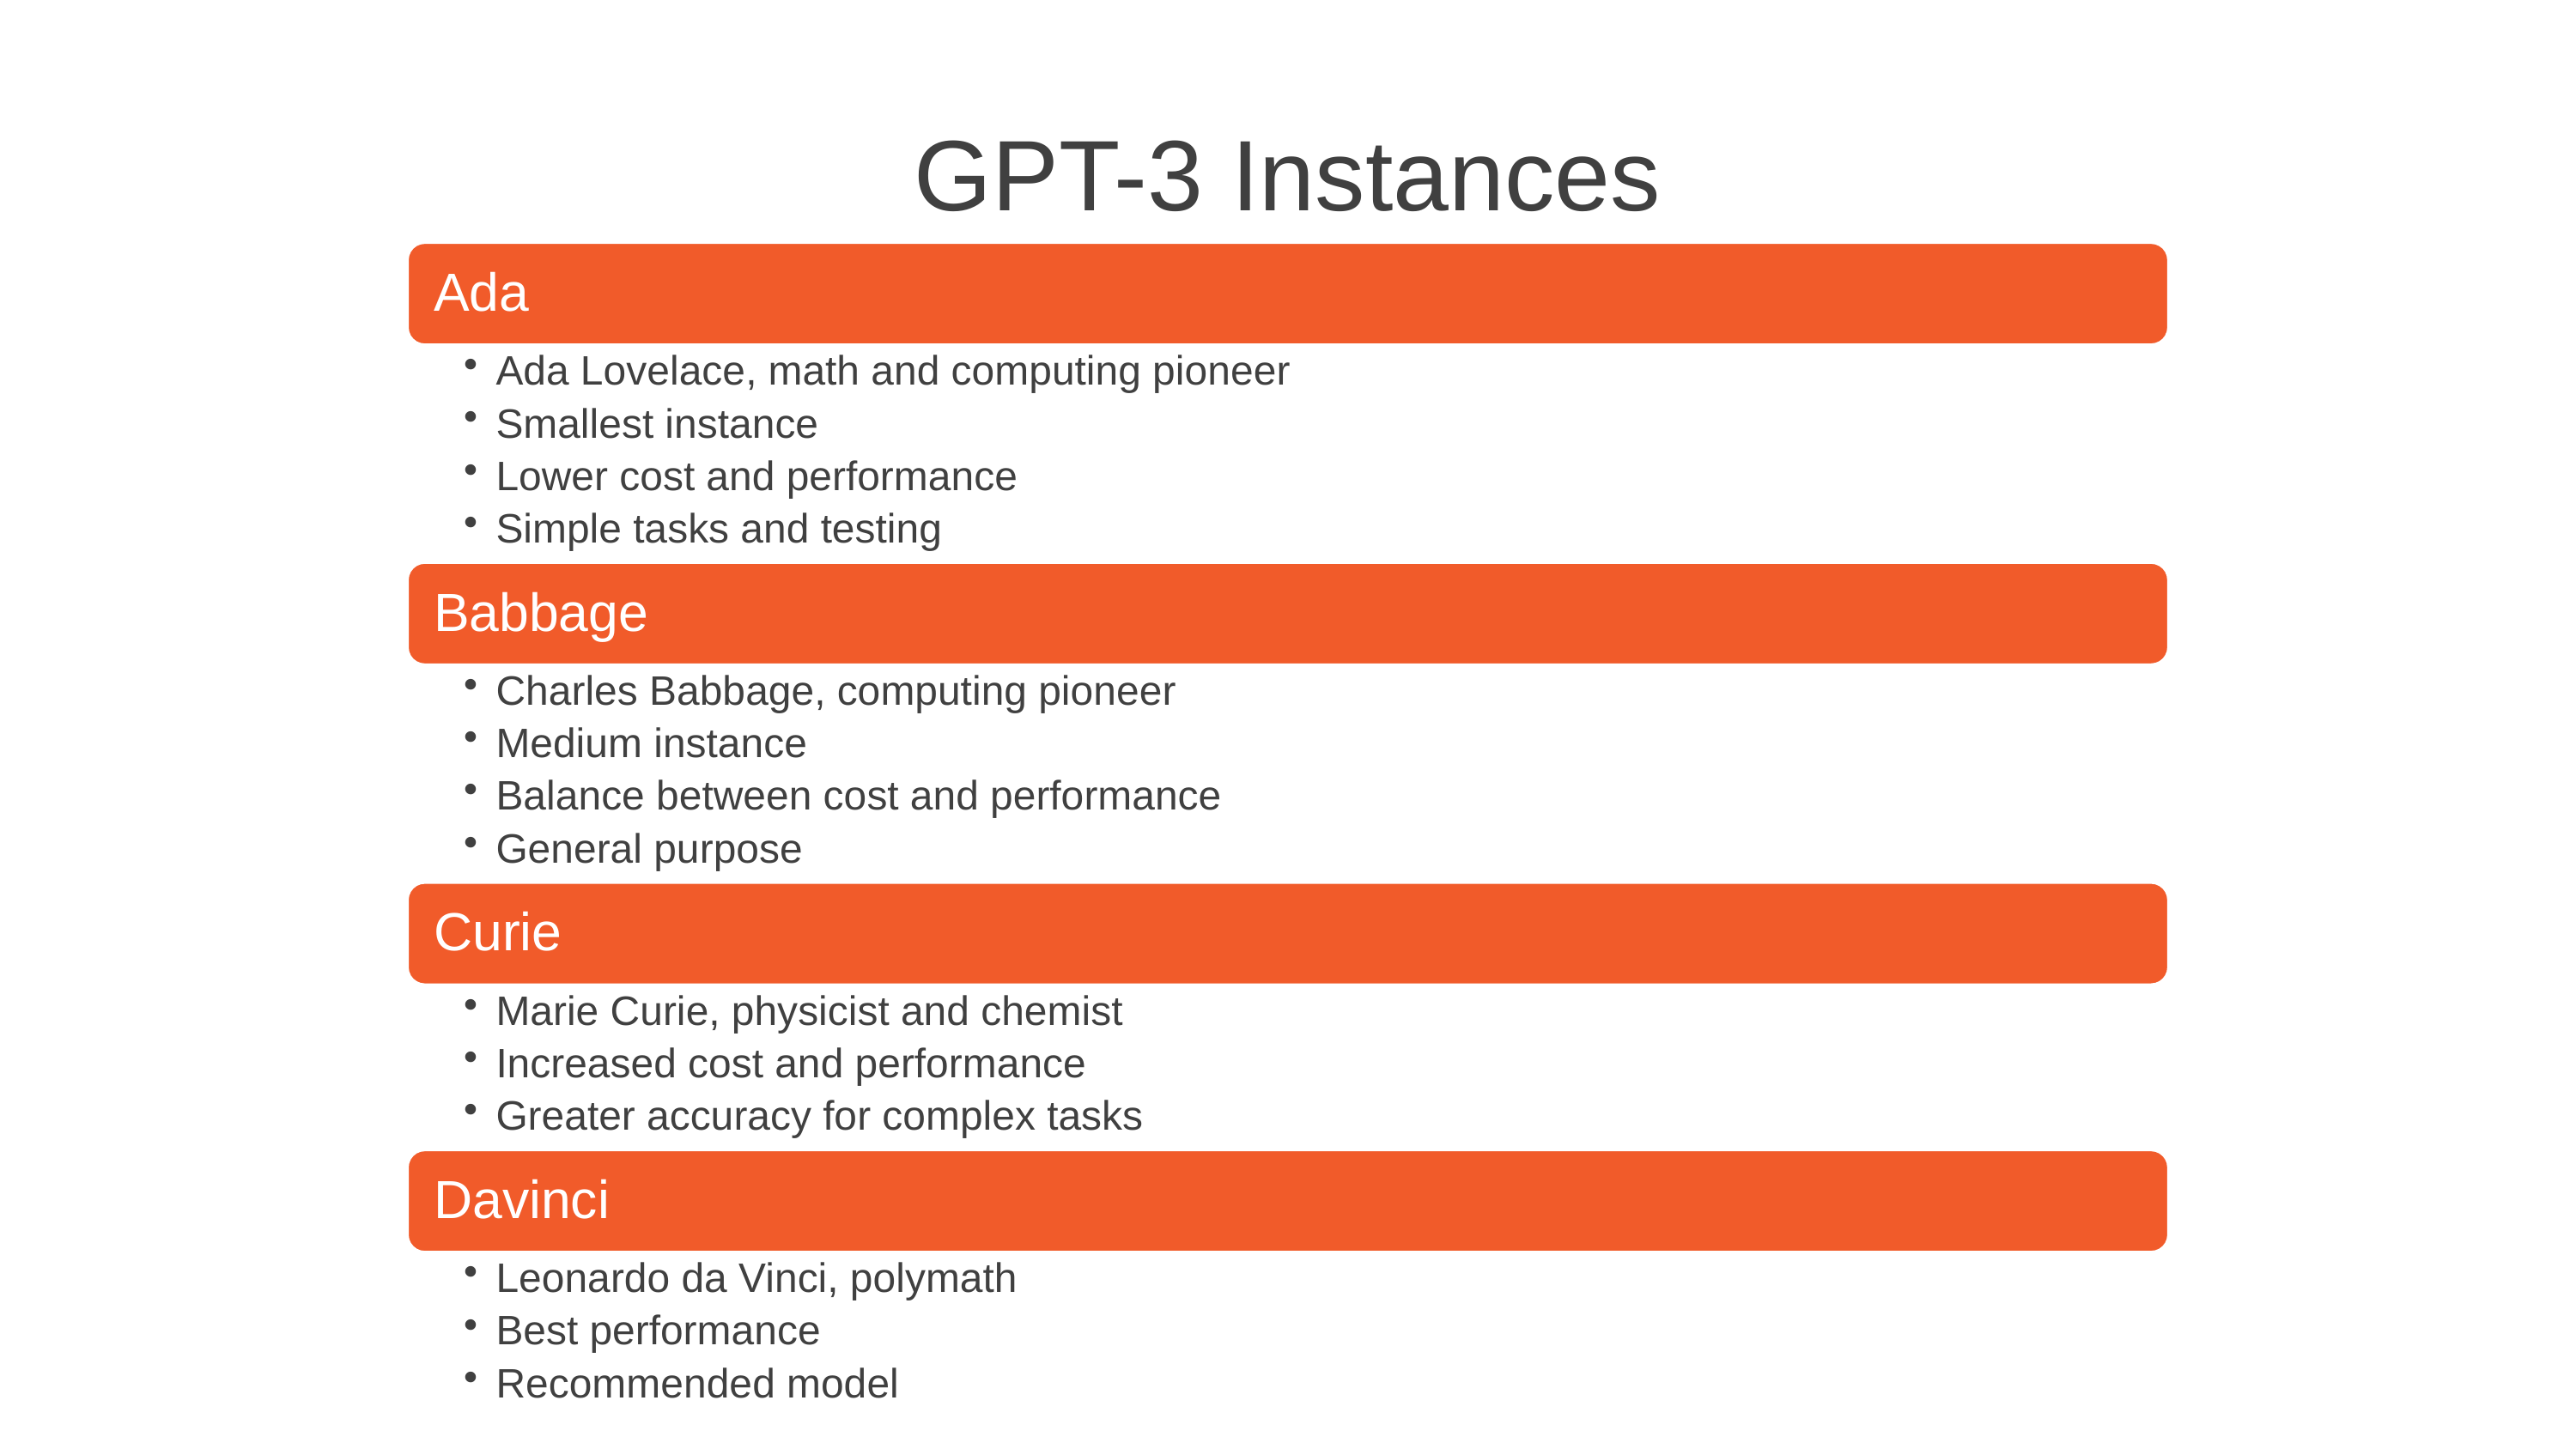

# GPT-3 Instances
Ada
Ada Lovelace, math and computing pioneer
Smallest instance
Lower cost and performance
Simple tasks and testing
Babbage
Charles Babbage, computing pioneer
Medium instance
Balance between cost and performance
General purpose
Curie
Marie Curie, physicist and chemist
Increased cost and performance
Greater accuracy for complex tasks
Davinci
Leonardo da Vinci, polymath
Best performance
Recommended model